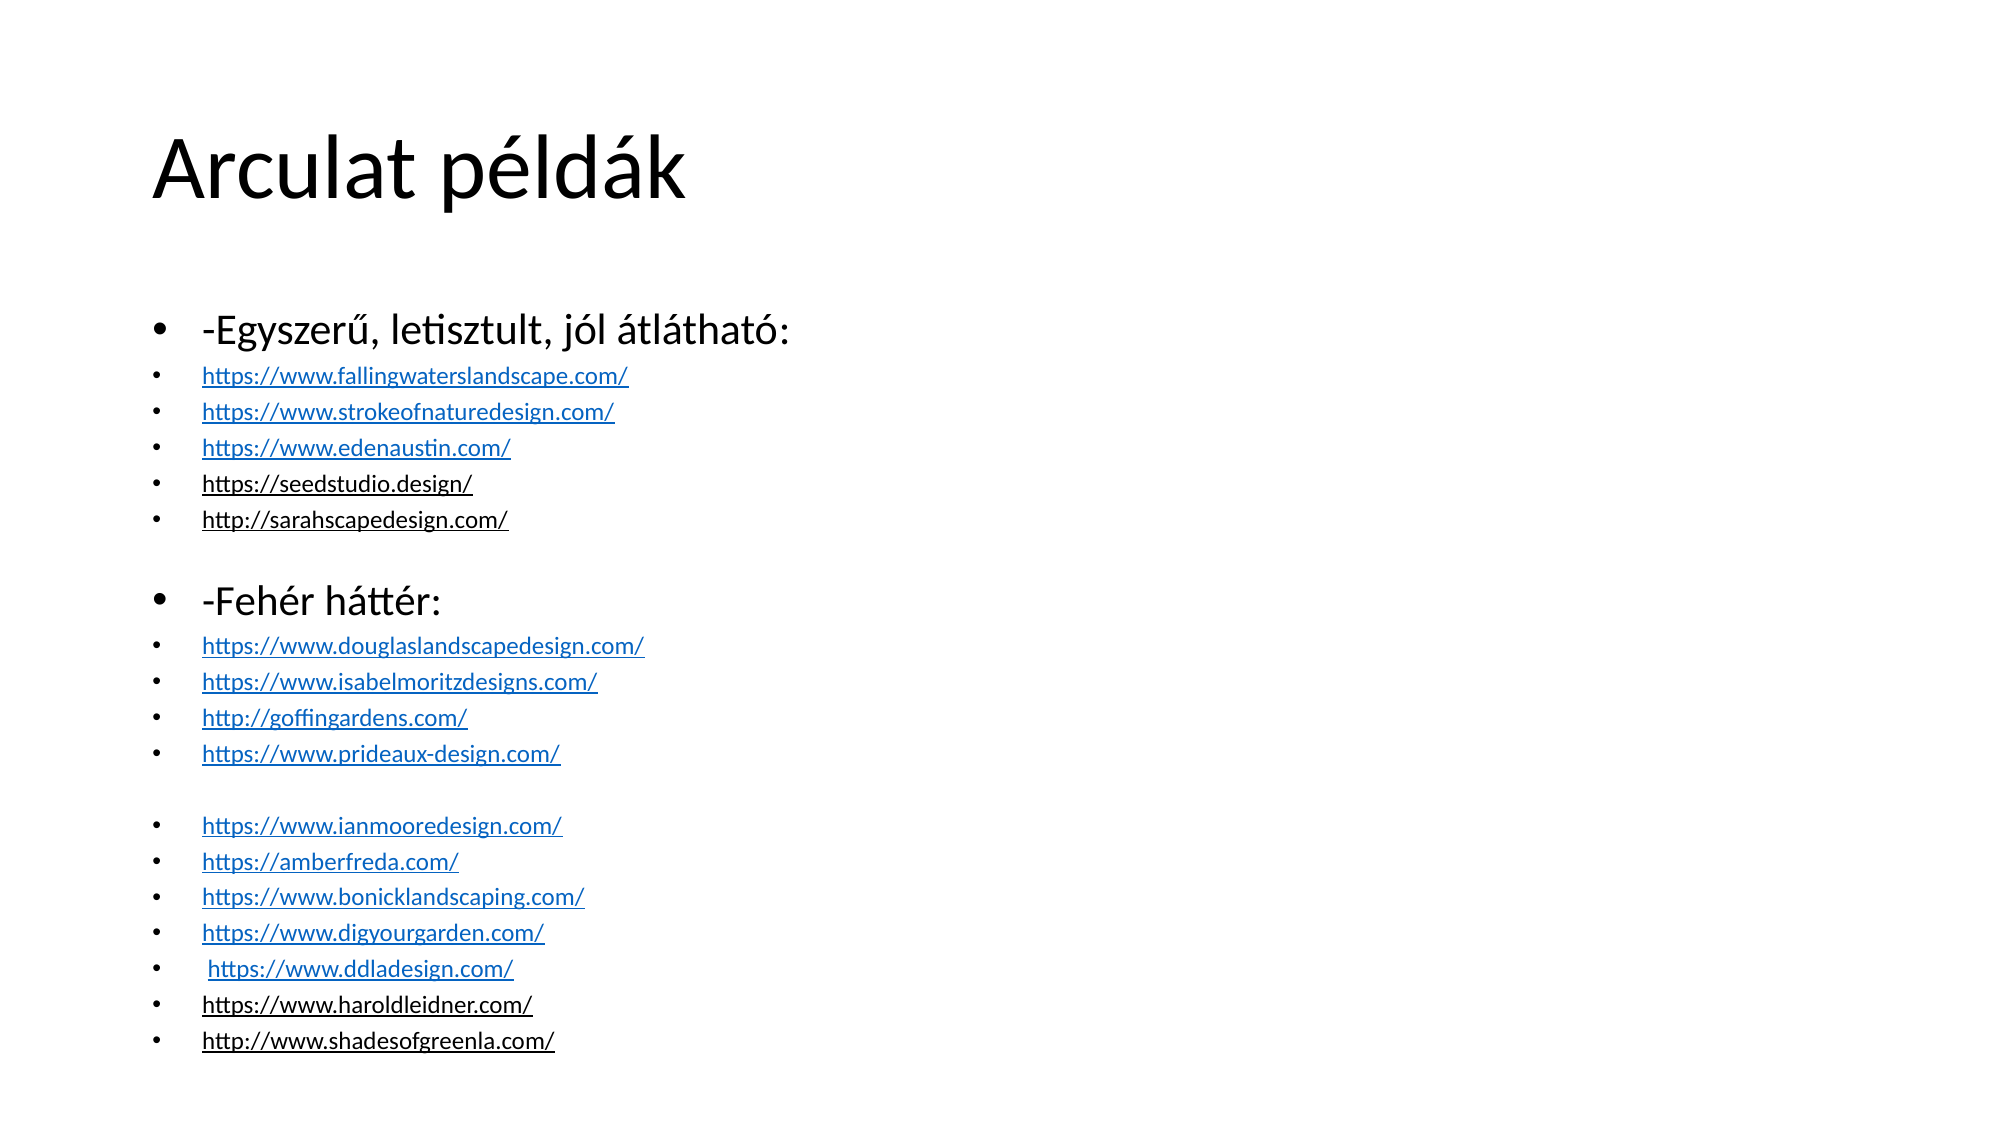

# Arculat példák
-Egyszerű, letisztult, jól átlátható:
https://www.fallingwaterslandscape.com/
https://www.strokeofnaturedesign.com/
https://www.edenaustin.com/
https://seedstudio.design/
http://sarahscapedesign.com/

-Fehér háttér:
https://www.douglaslandscapedesign.com/
https://www.isabelmoritzdesigns.com/
http://goffingardens.com/
https://www.prideaux-design.com/

https://www.ianmooredesign.com/
https://amberfreda.com/
https://www.bonicklandscaping.com/
https://www.digyourgarden.com/
 https://www.ddladesign.com/
https://www.haroldleidner.com/
http://www.shadesofgreenla.com/